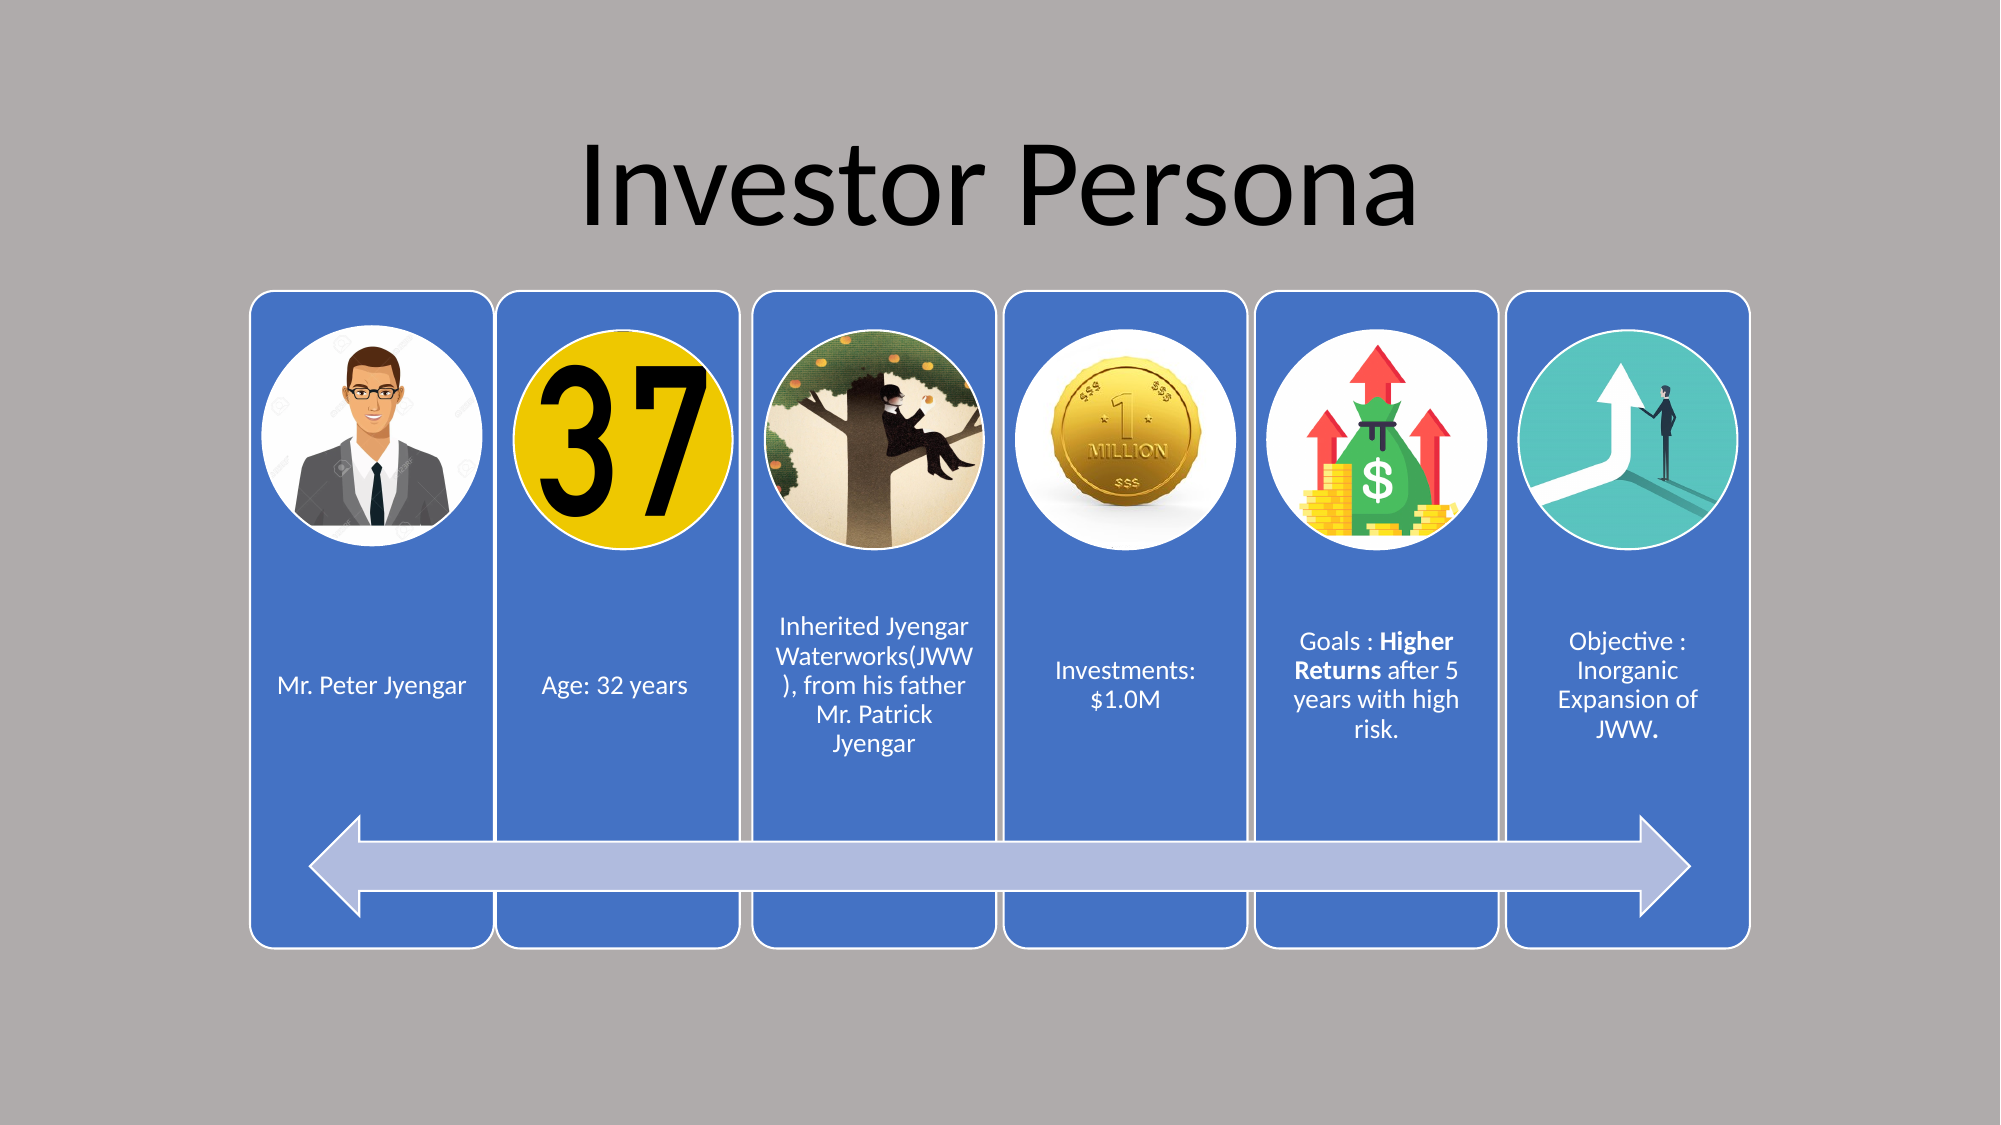

# Investor Persona
Mr. Peter Jyengar
Age: 32 years
Inherited Jyengar Waterworks(JWW), from his father Mr. Patrick Jyengar
Investments: $1.0M
Goals : Higher Returns after 5 years with high risk.
Objective : Inorganic Expansion of JWW.